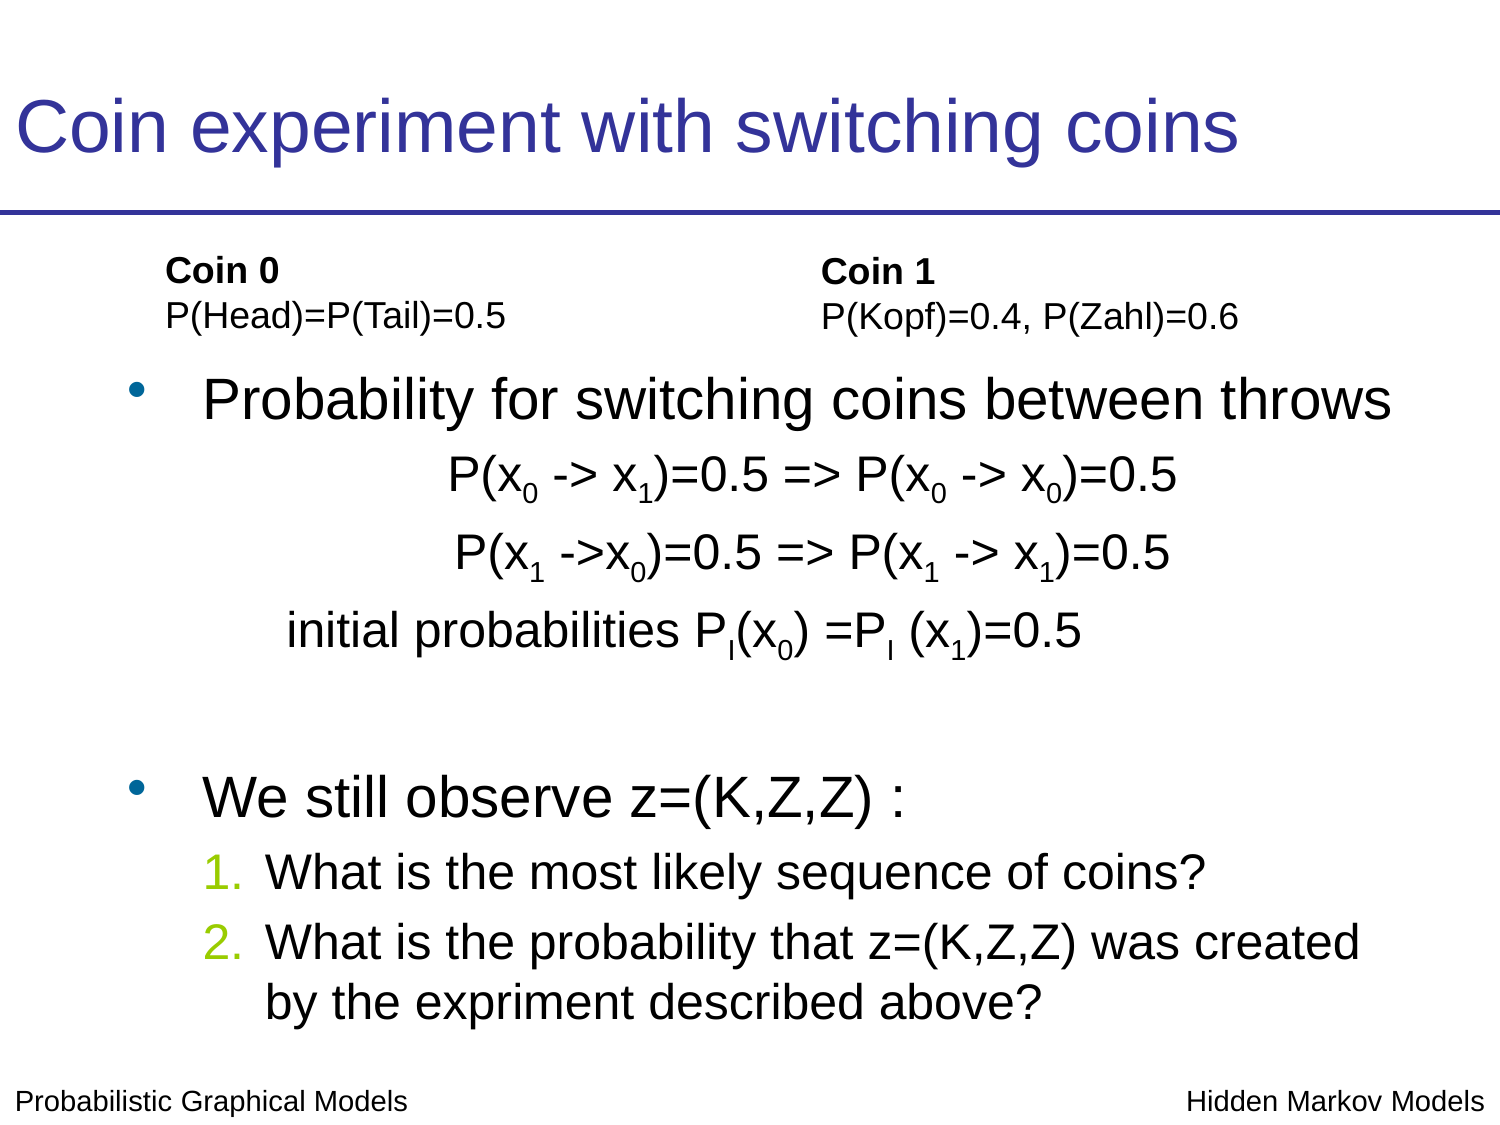

# Coin experiment with switching coins
Coin 0
P(Head)=P(Tail)=0.5
Coin 1
P(Kopf)=0.4, P(Zahl)=0.6
Probability for switching coins between throws
P(x0 -> x1)=0.5 => P(x0 -> x0)=0.5
P(x1 ->x0)=0.5 => P(x1 -> x1)=0.5
      initial probabilities PI(x0) =PI (x1)=0.5

We still observe z=(K,Z,Z) :
What is the most likely sequence of coins?
What is the probability that z=(K,Z,Z) was created by the expriment described above?